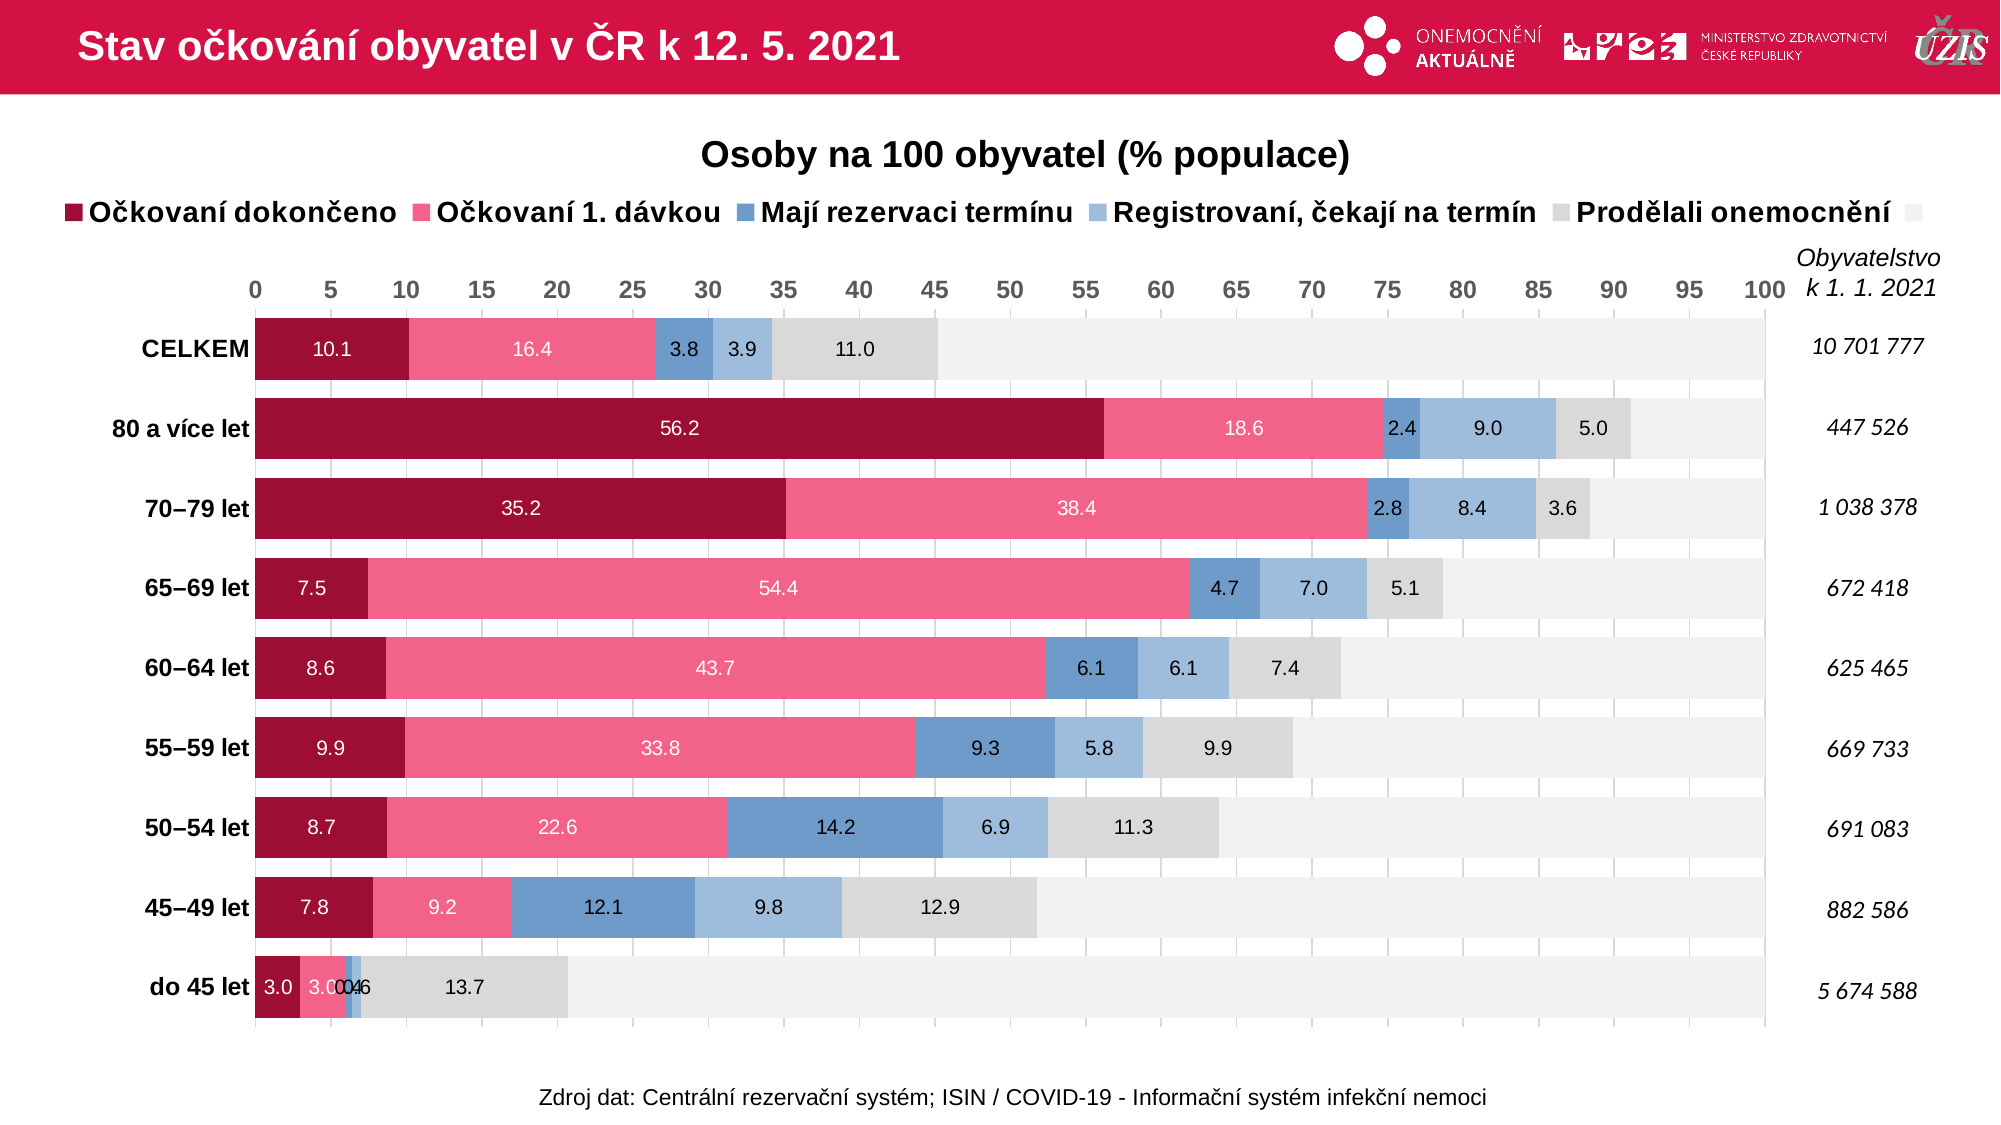

# Stav očkování obyvatel v ČR k 12. 5. 2021

### Chart

| Category | Očkovaní dokončeno | Očkovaní 1. dávkou | Mají rezervaci termínu | Registrovaní, čekají na termín | Prodělali onemocnění |   |
|---|---|---|---|---|---|---|
| CELKEM | 10.14378 | 16.3694 | 3.760553 | 3.9377573 | 10.976485 | 54.8120186 |
| 80 a více let | 56.17707 | 18.58015 | 2.366343 | 9.0037227 | 4.9514442 | 8.92126938 |
| 70–79 let | 35.17515 | 38.44024 | 2.768934 | 8.4072467 | 3.5765396 | 11.6318913 |
| 65–69 let | 7.459646 | 54.36083 | 4.748237 | 7.0356534 | 5.0769016 | 21.3187333 |
| 60–64 let | 8.623824 | 43.65888 | 6.148386 | 6.0697241 | 7.3877835 | 28.1114051 |
| 55–59 let | 9.937094 | 33.76644 | 9.264588 | 5.8160491 | 9.9242534 | 31.2915744 |
| 50–54 let | 8.74497 | 22.55301 | 14.24243 | 6.9473565 | 11.318612 | 36.1936265 |
| 45–49 let | 7.804112 | 9.15027 | 12.1425 | 9.7743449 | 12.924746 | 48.2040277 |
| do 45 let | 2.977185 | 2.963105 | 0.441918 | 0.6223007 | 13.679883 | 79.3156085 |
Osoby na 100 obyvatel (% populace)
Obyvatelstvo
k 1. 1. 2021
| 10 701 777 |
| --- |
| 447 526 |
| 1 038 378 |
| 672 418 |
| 625 465 |
| 669 733 |
| 691 083 |
| 882 586 |
| 5 674 588 |
Zdroj dat: Centrální rezervační systém; ISIN / COVID-19 - Informační systém infekční nemoci